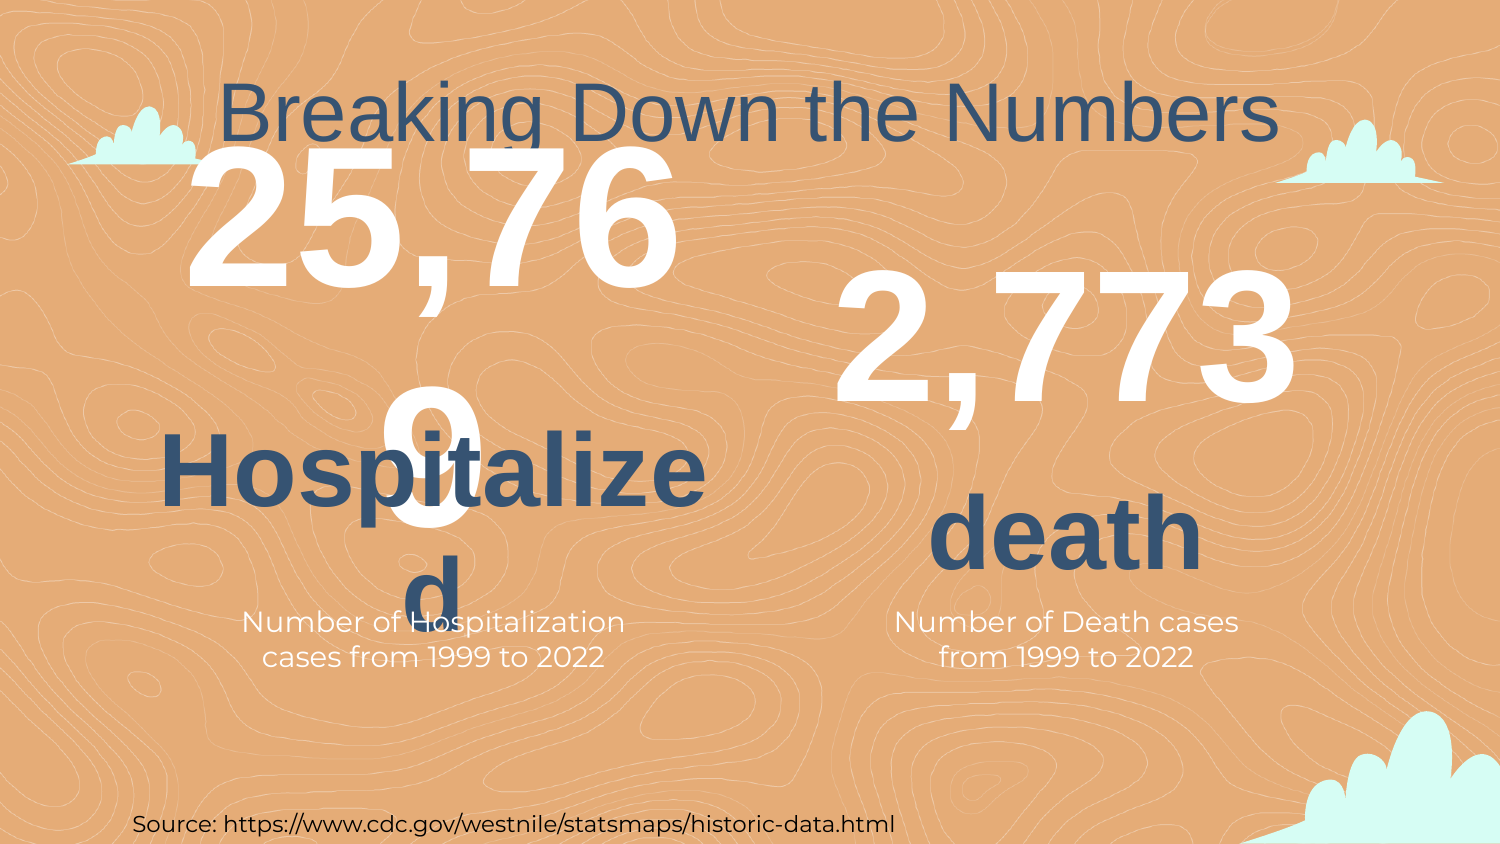

Breaking Down the Numbers
2,773
# 25,769
Hospitalized
death
Number of Death cases from 1999 to 2022
Number of Hospitalization cases from 1999 to 2022
Source: https://www.cdc.gov/westnile/statsmaps/historic-data.html